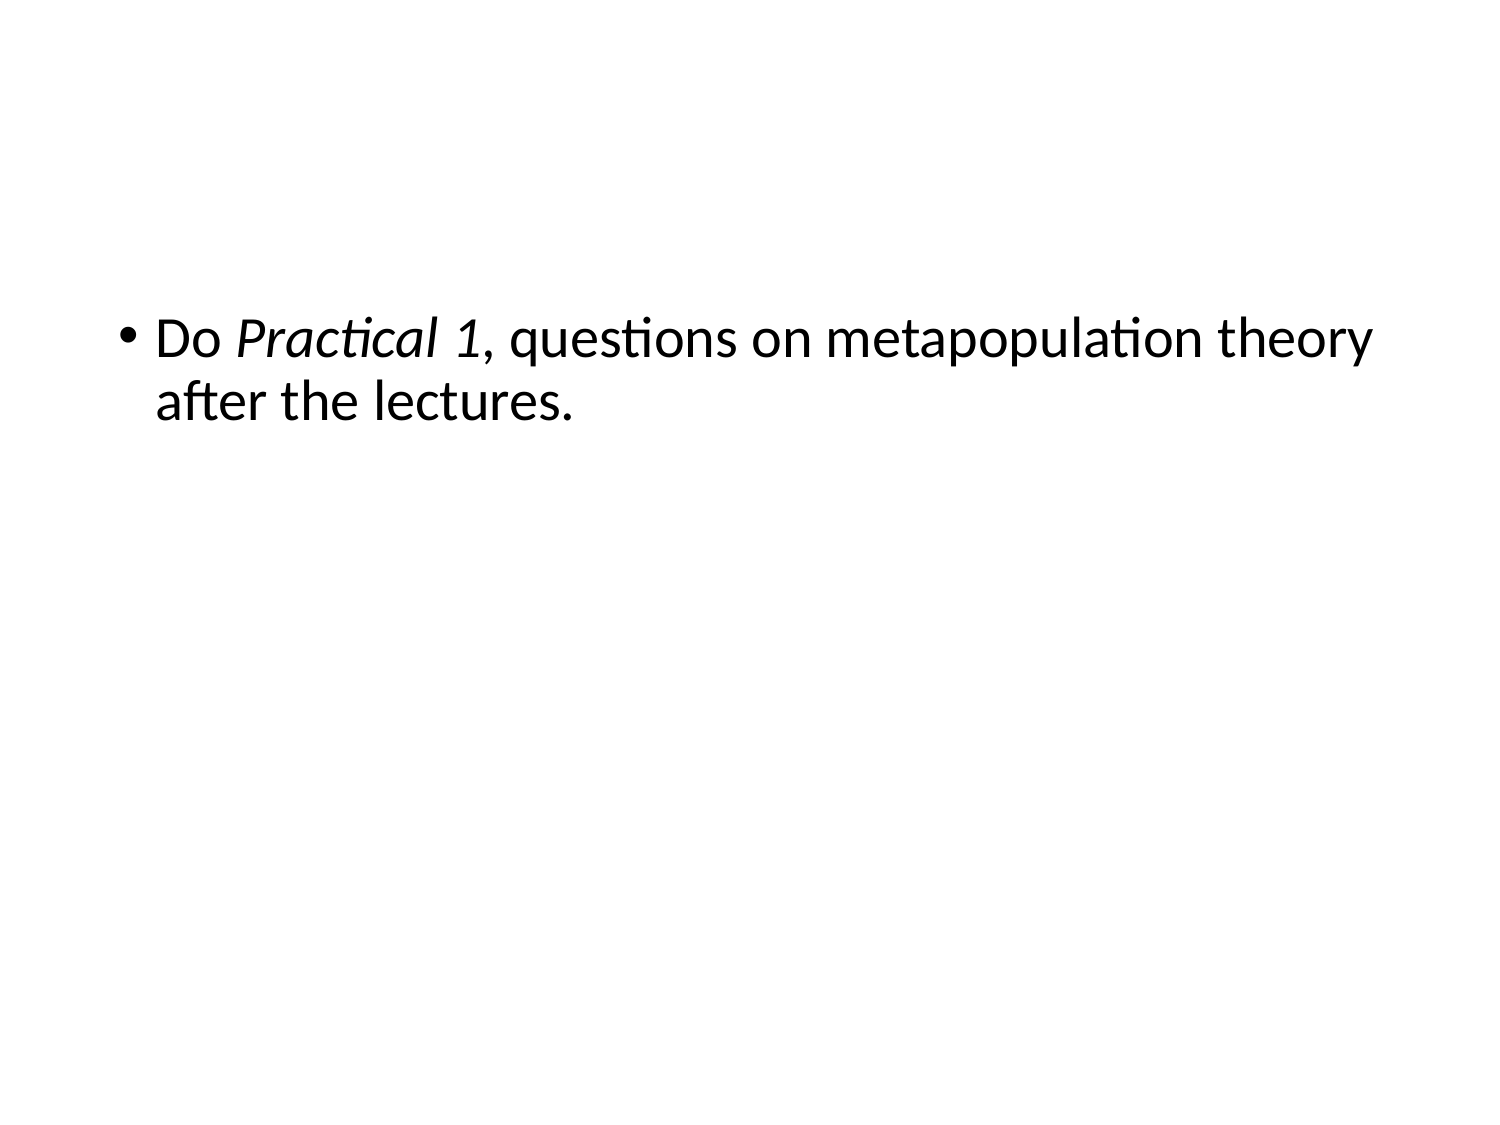

#
Do Practical 1, questions on metapopulation theory after the lectures.